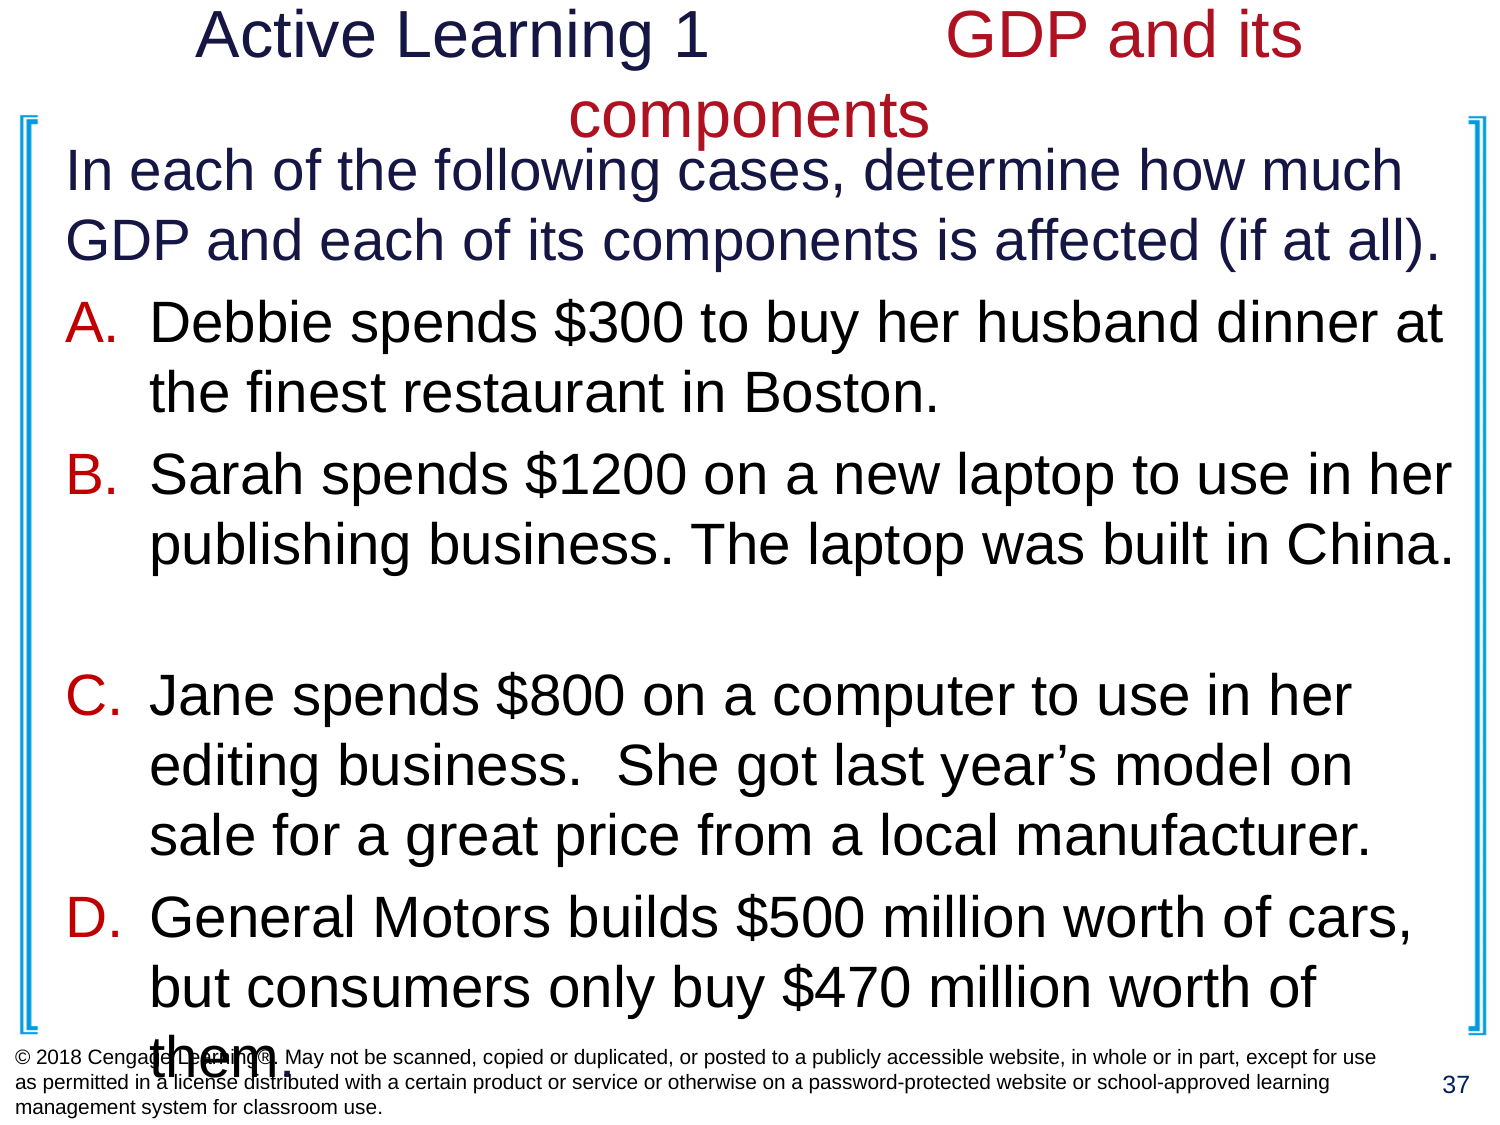

# Active Learning 1		GDP and its components
In each of the following cases, determine how much GDP and each of its components is affected (if at all).
Debbie spends $300 to buy her husband dinner at the finest restaurant in Boston.
Sarah spends $1200 on a new laptop to use in her publishing business. The laptop was built in China.
Jane spends $800 on a computer to use in her editing business.  She got last year’s model on sale for a great price from a local manufacturer.
General Motors builds $500 million worth of cars, but consumers only buy $470 million worth of them.
© 2018 Cengage Learning®. May not be scanned, copied or duplicated, or posted to a publicly accessible website, in whole or in part, except for use as permitted in a license distributed with a certain product or service or otherwise on a password-protected website or school-approved learning management system for classroom use.
37